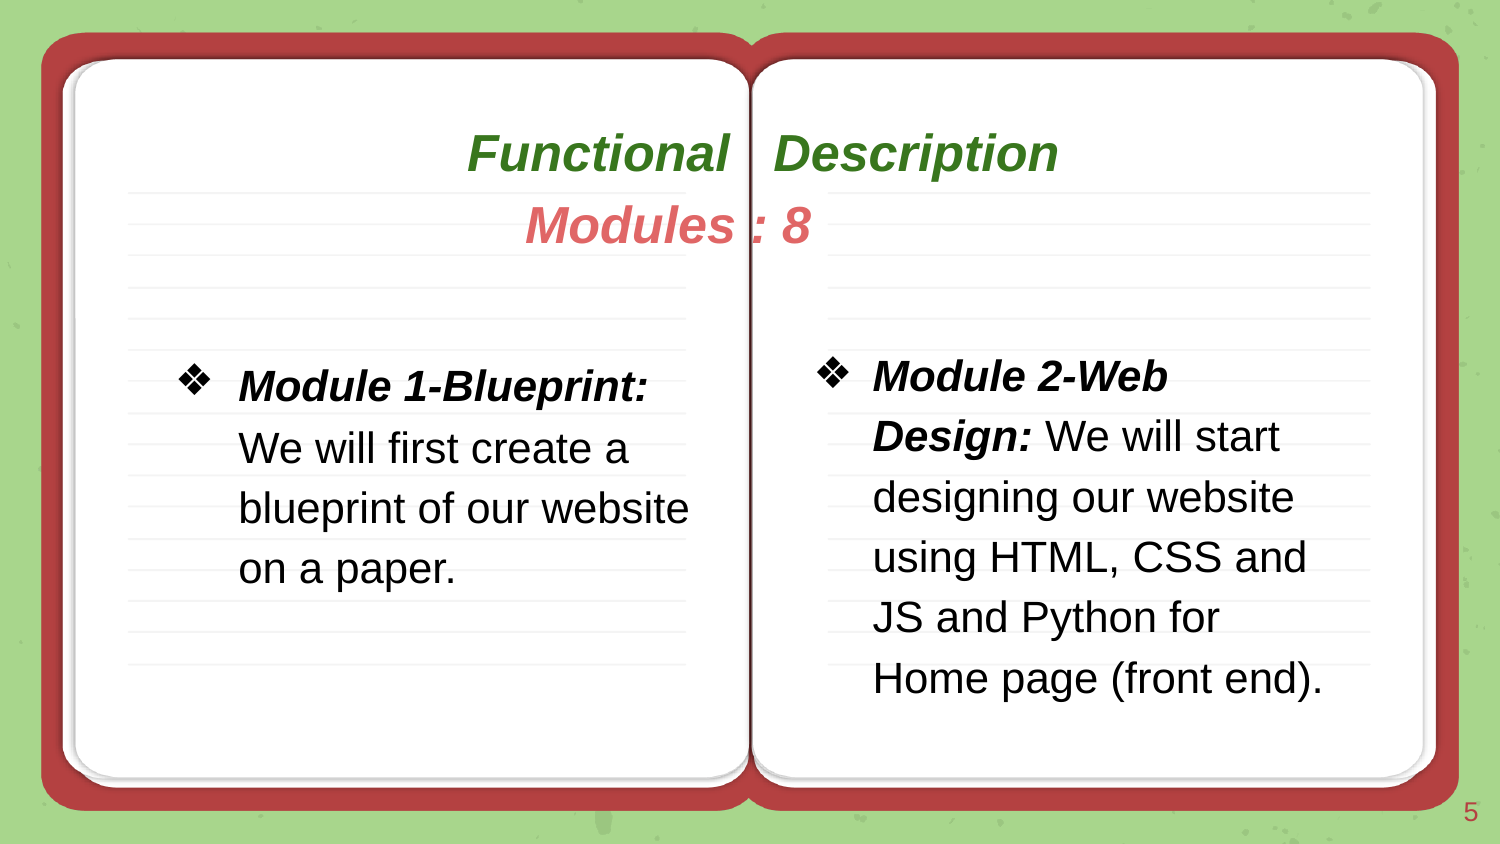

Functional   Description
        Modules : 8

Module 1-Blueprint: We will first create a blueprint of our website on a paper.

Module 2-Web Design: We will start designing our website using HTML, CSS and JS and Python for Home page (front end).

5